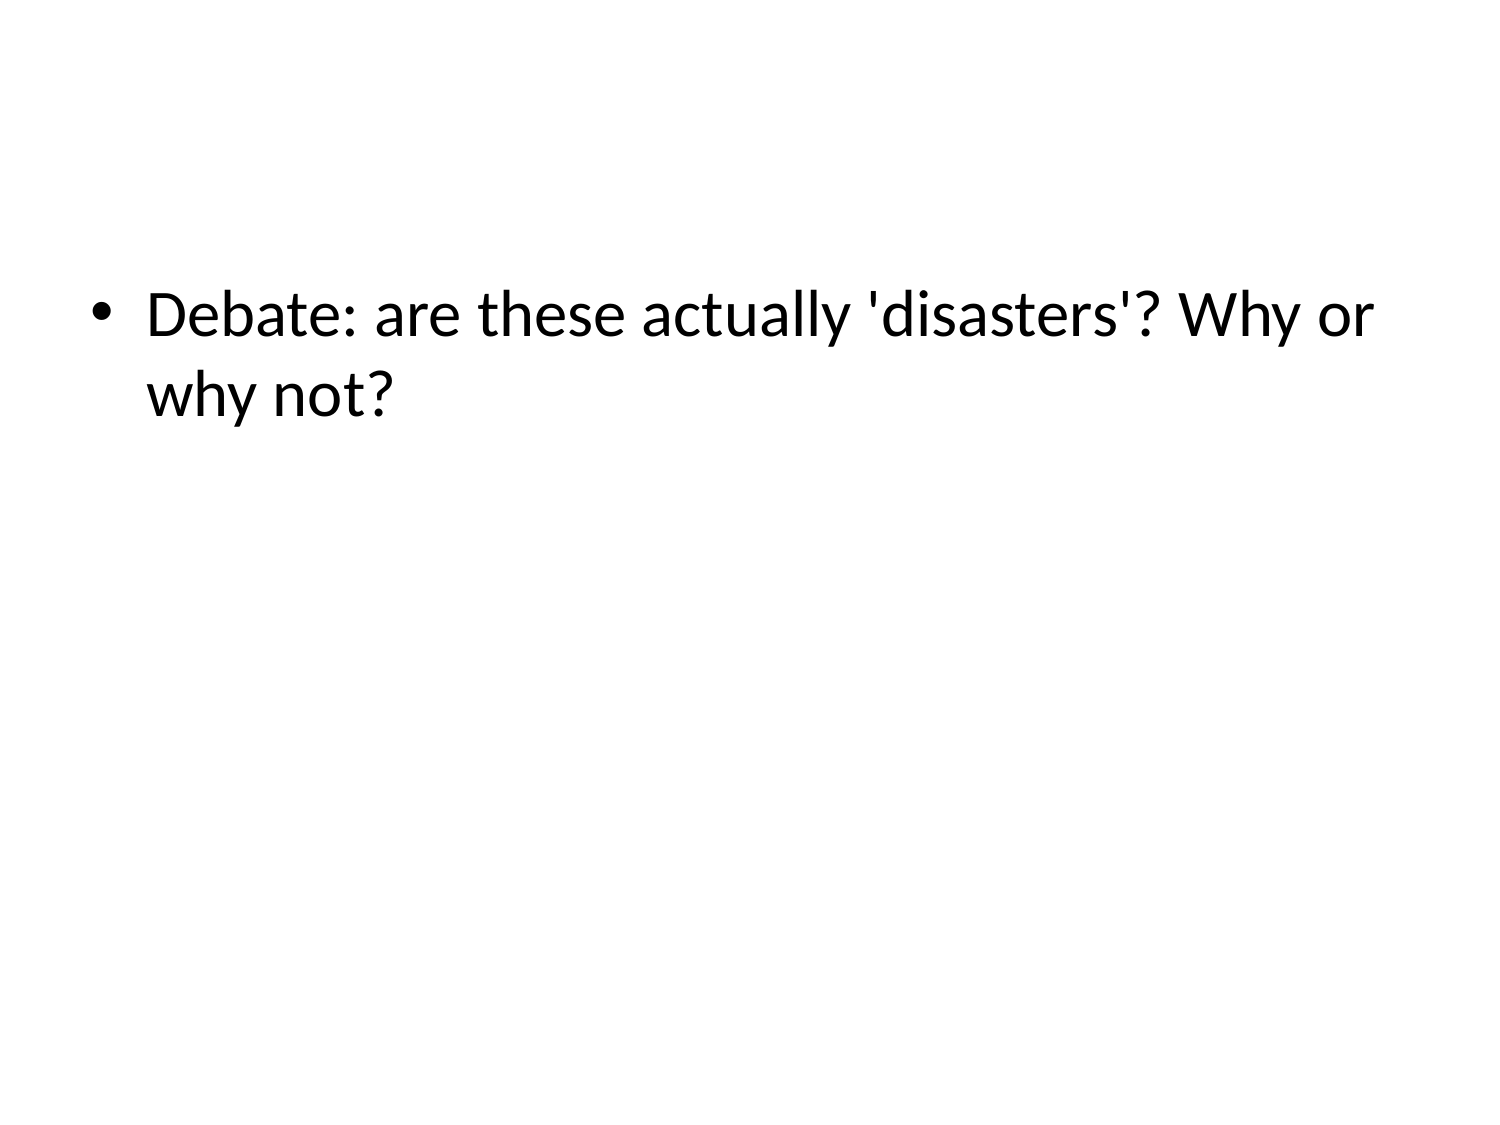

#
Debate: are these actually 'disasters'? Why or why not?